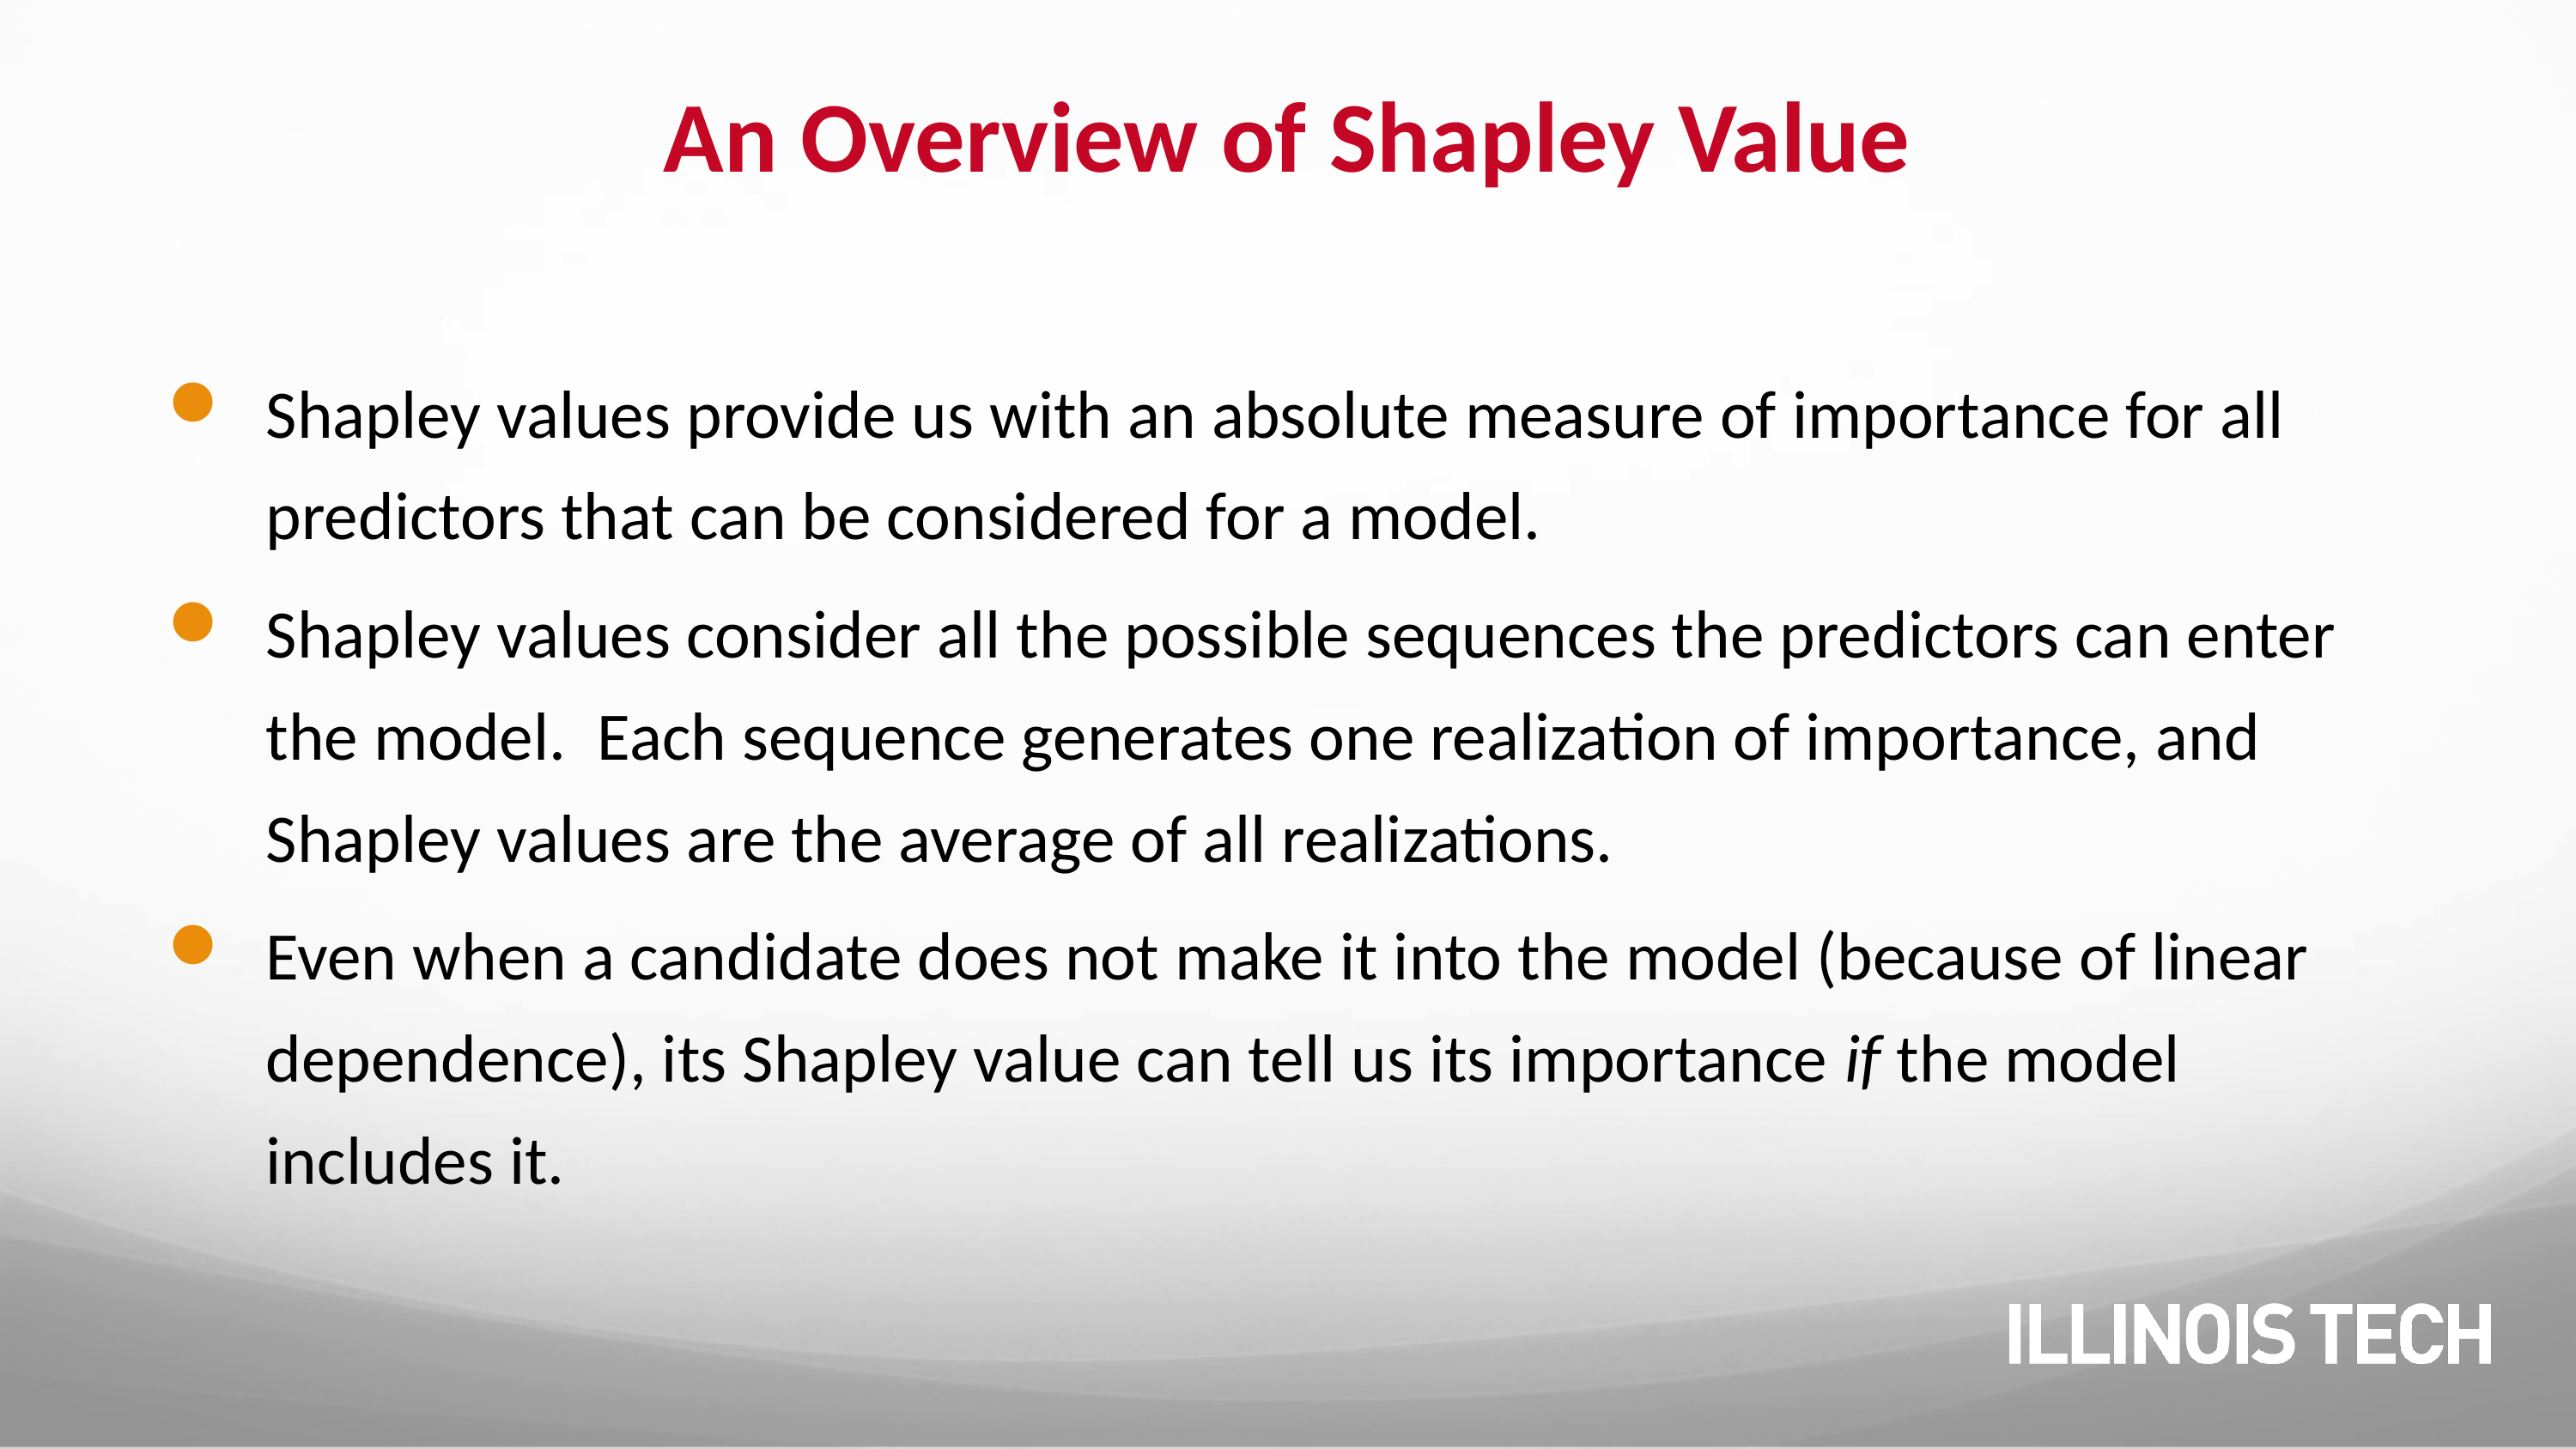

# An Overview of Shapley Value
Shapley values provide us with an absolute measure of importance for all predictors that can be considered for a model.
Shapley values consider all the possible sequences the predictors can enter the model.  Each sequence generates one realization of importance, and Shapley values are the average of all realizations.
Even when a candidate does not make it into the model (because of linear dependence), its Shapley value can tell us its importance if the model includes it.